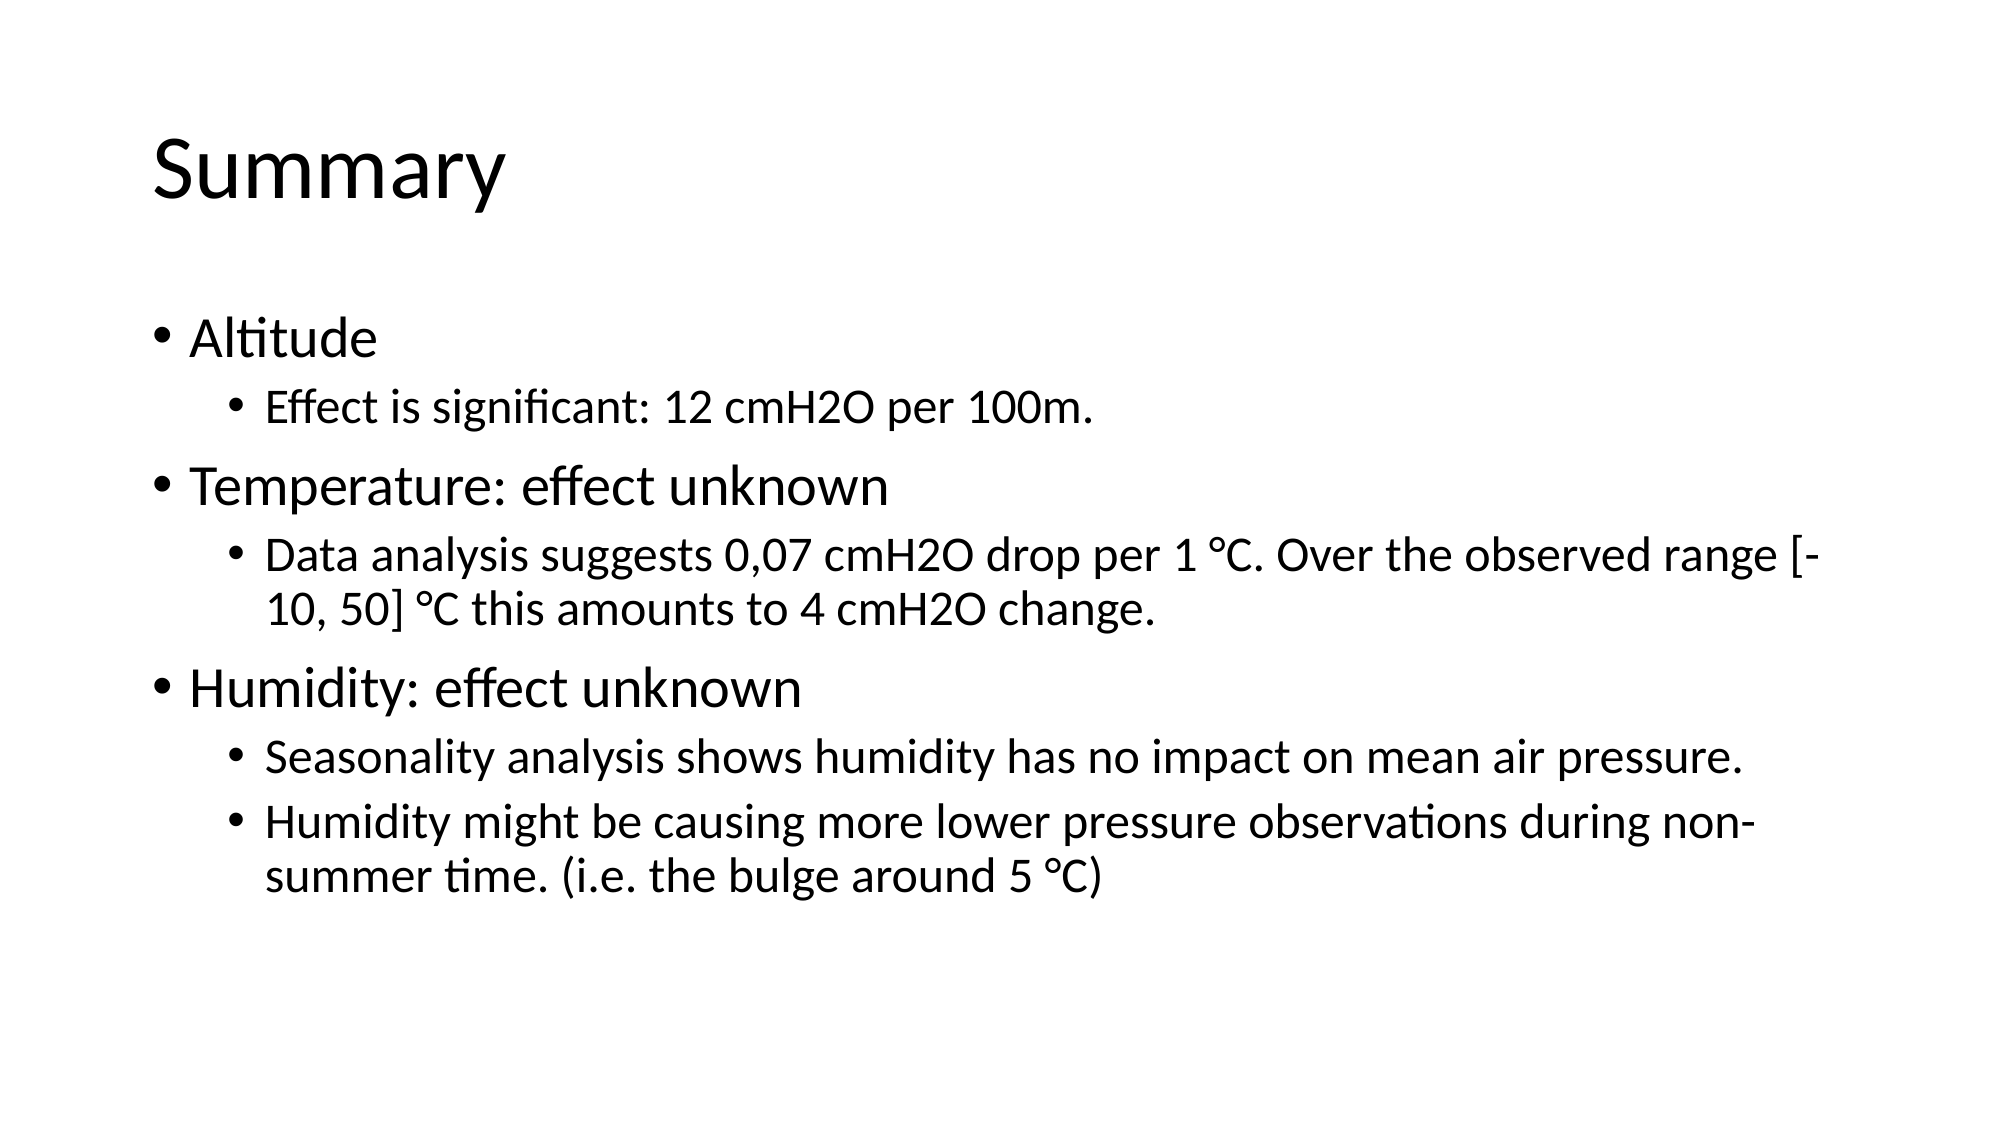

# Summary
Altitude
Effect is significant: 12 cmH2O per 100m.
Temperature: effect unknown
Data analysis suggests 0,07 cmH2O drop per 1 °C. Over the observed range [-10, 50] °C this amounts to 4 cmH2O change.
Humidity: effect unknown
Seasonality analysis shows humidity has no impact on mean air pressure.
Humidity might be causing more lower pressure observations during non-summer time. (i.e. the bulge around 5 °C)